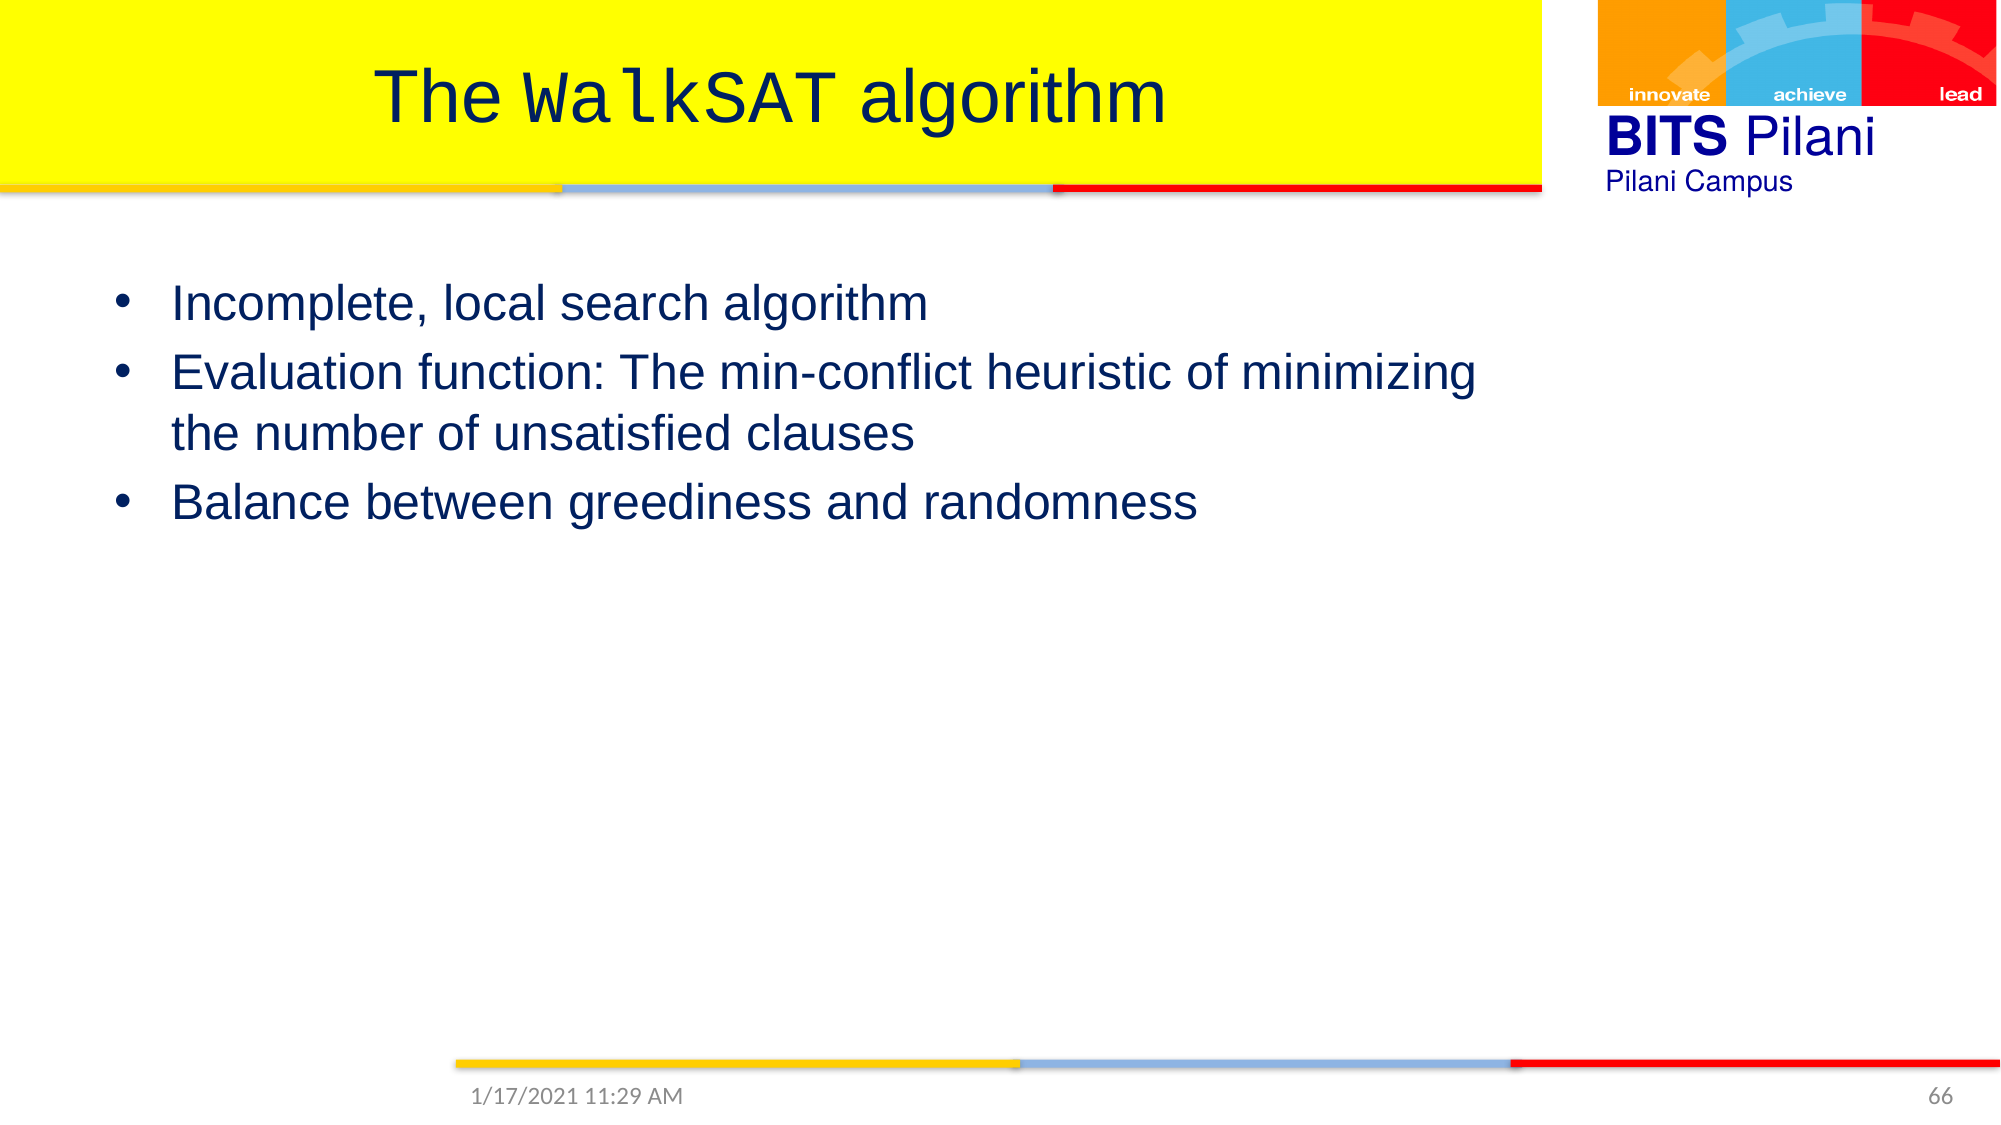

# The WalkSAT algorithm
Incomplete, local search algorithm
Evaluation function: The min-conflict heuristic of minimizing the number of unsatisfied clauses
Balance between greediness and randomness
1/17/2021 11:29 AM
66